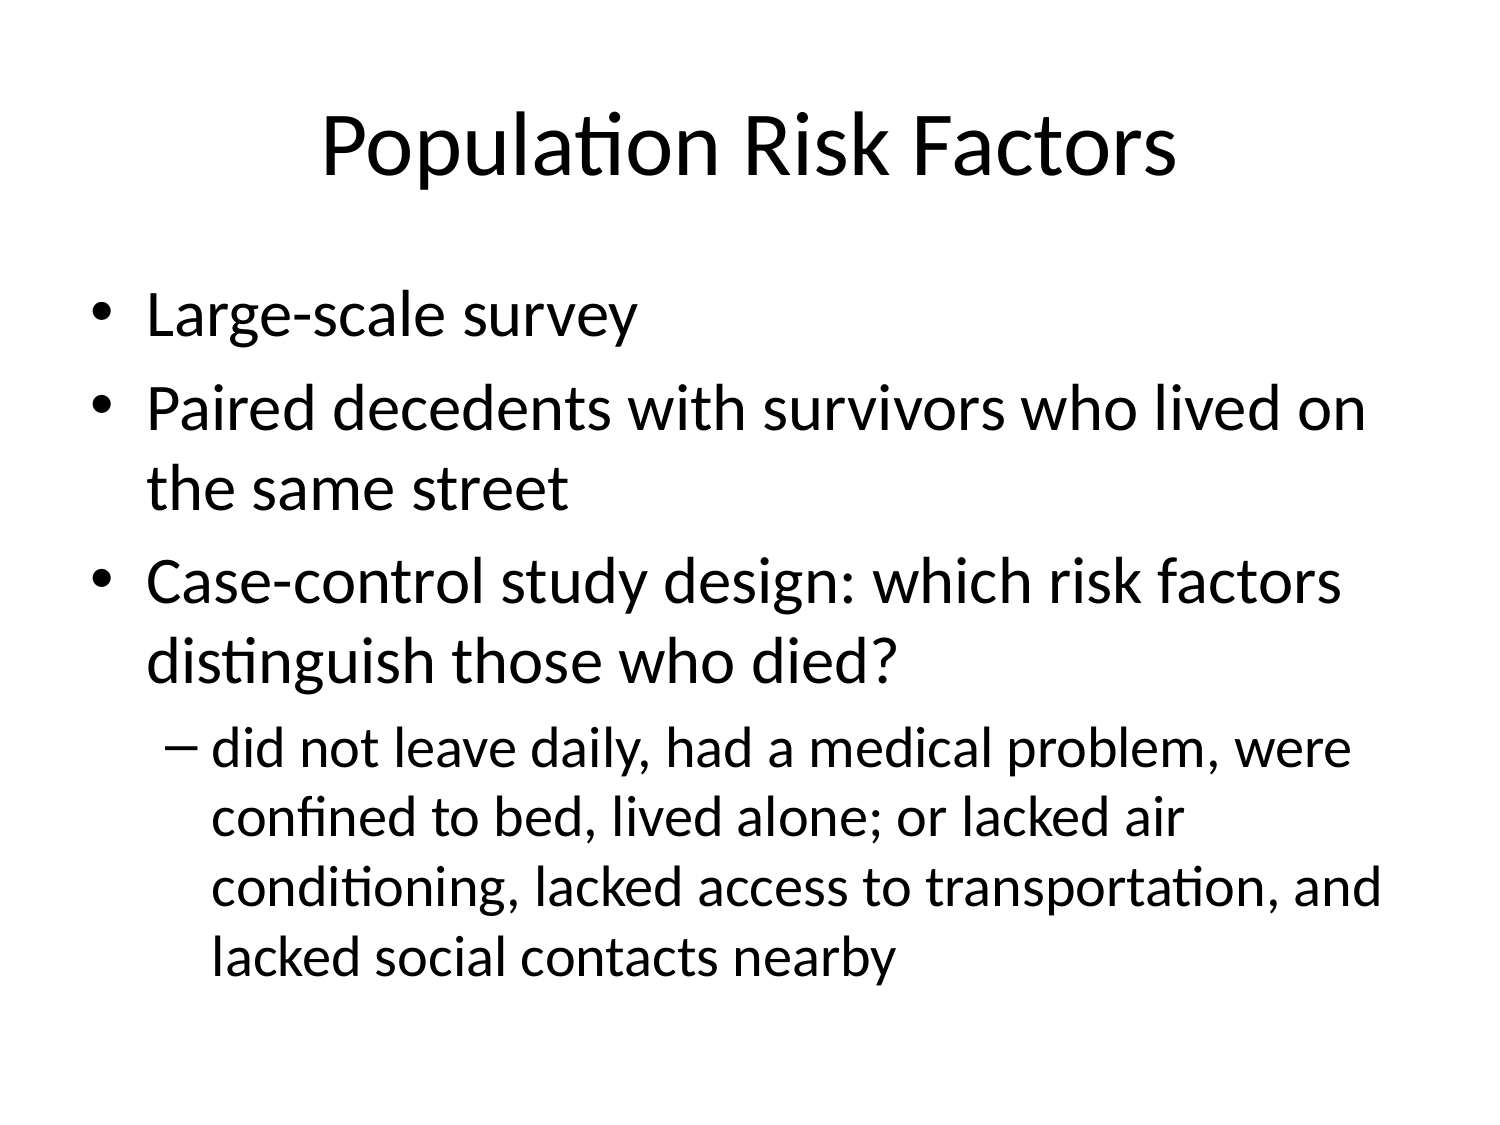

# Population Risk Factors
Large-scale survey
Paired decedents with survivors who lived on the same street
Case-control study design: which risk factors distinguish those who died?
did not leave daily, had a medical problem, were confined to bed, lived alone; or lacked air conditioning, lacked access to transportation, and lacked social contacts nearby